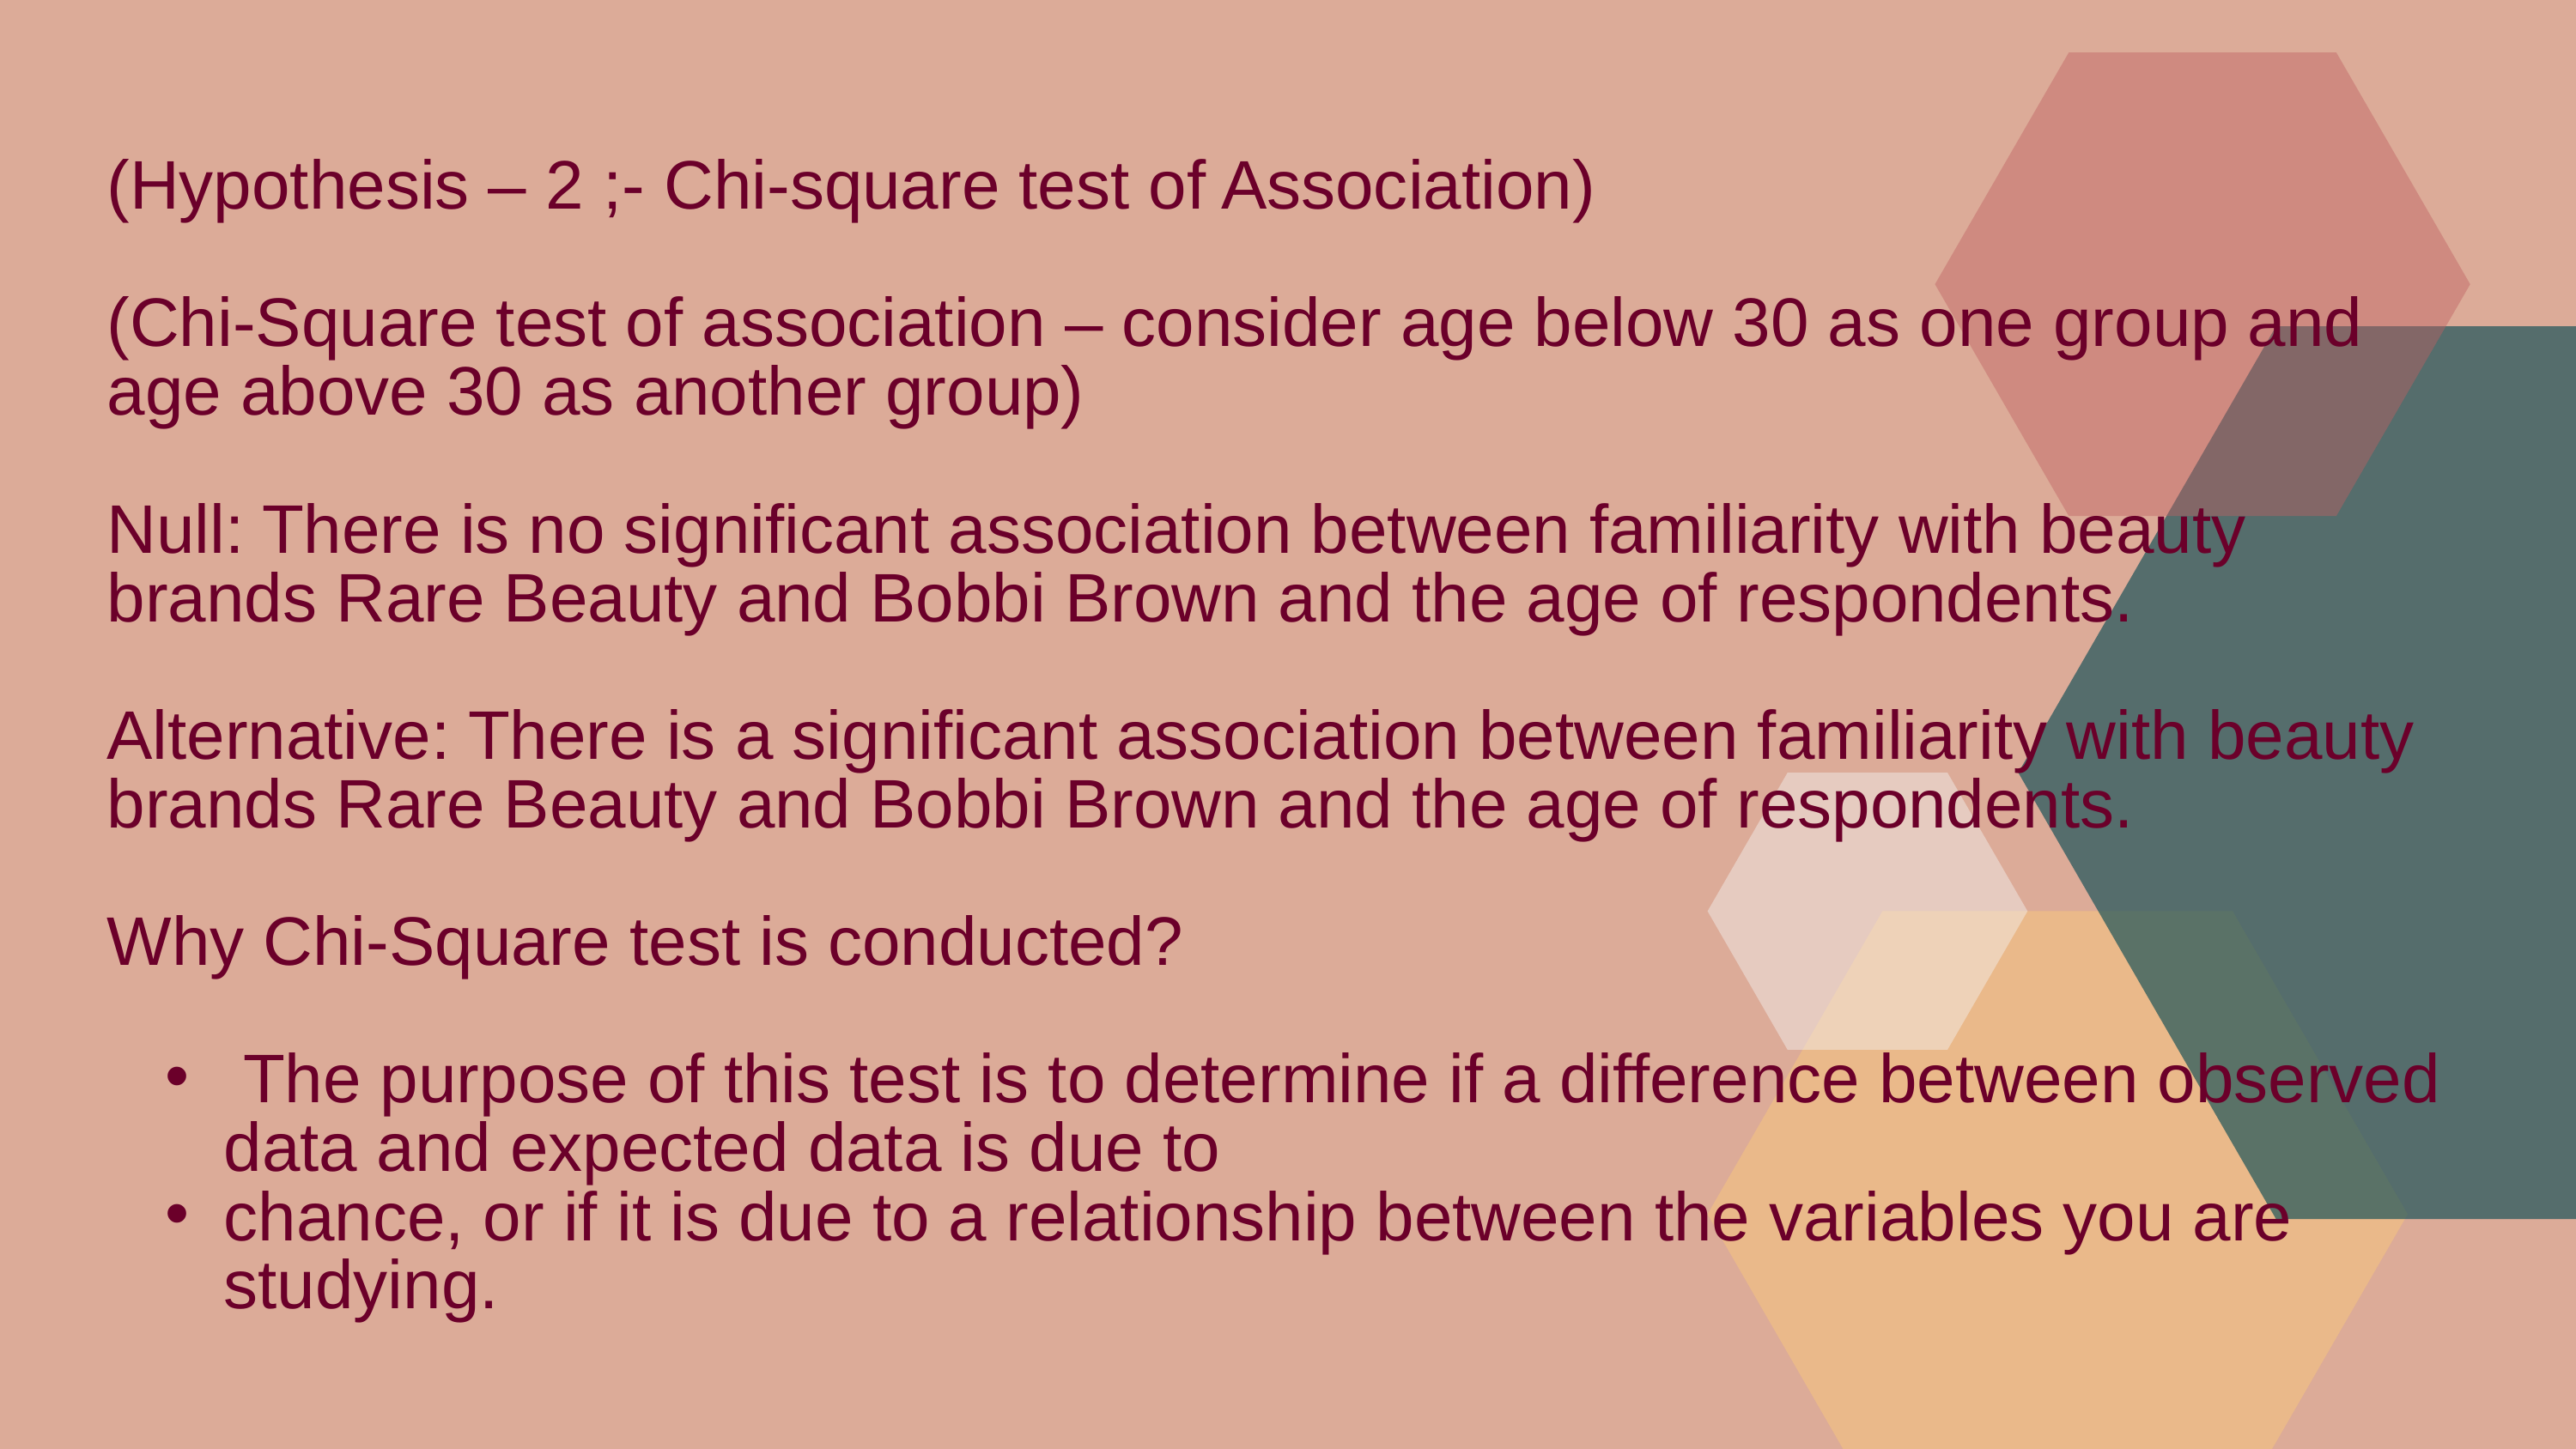

(Hypothesis – 2 ;- Chi-square test of Association)

(Chi-Square test of association – consider age below 30 as one group and age above 30 as another group)

Null: There is no significant association between familiarity with beauty brands Rare Beauty and Bobbi Brown and the age of respondents.

Alternative: There is a significant association between familiarity with beauty brands Rare Beauty and Bobbi Brown and the age of respondents.

Why Chi-Square test is conducted?

 The purpose of this test is to determine if a difference between observed data and expected data is due to
chance, or if it is due to a relationship between the variables you are studying.